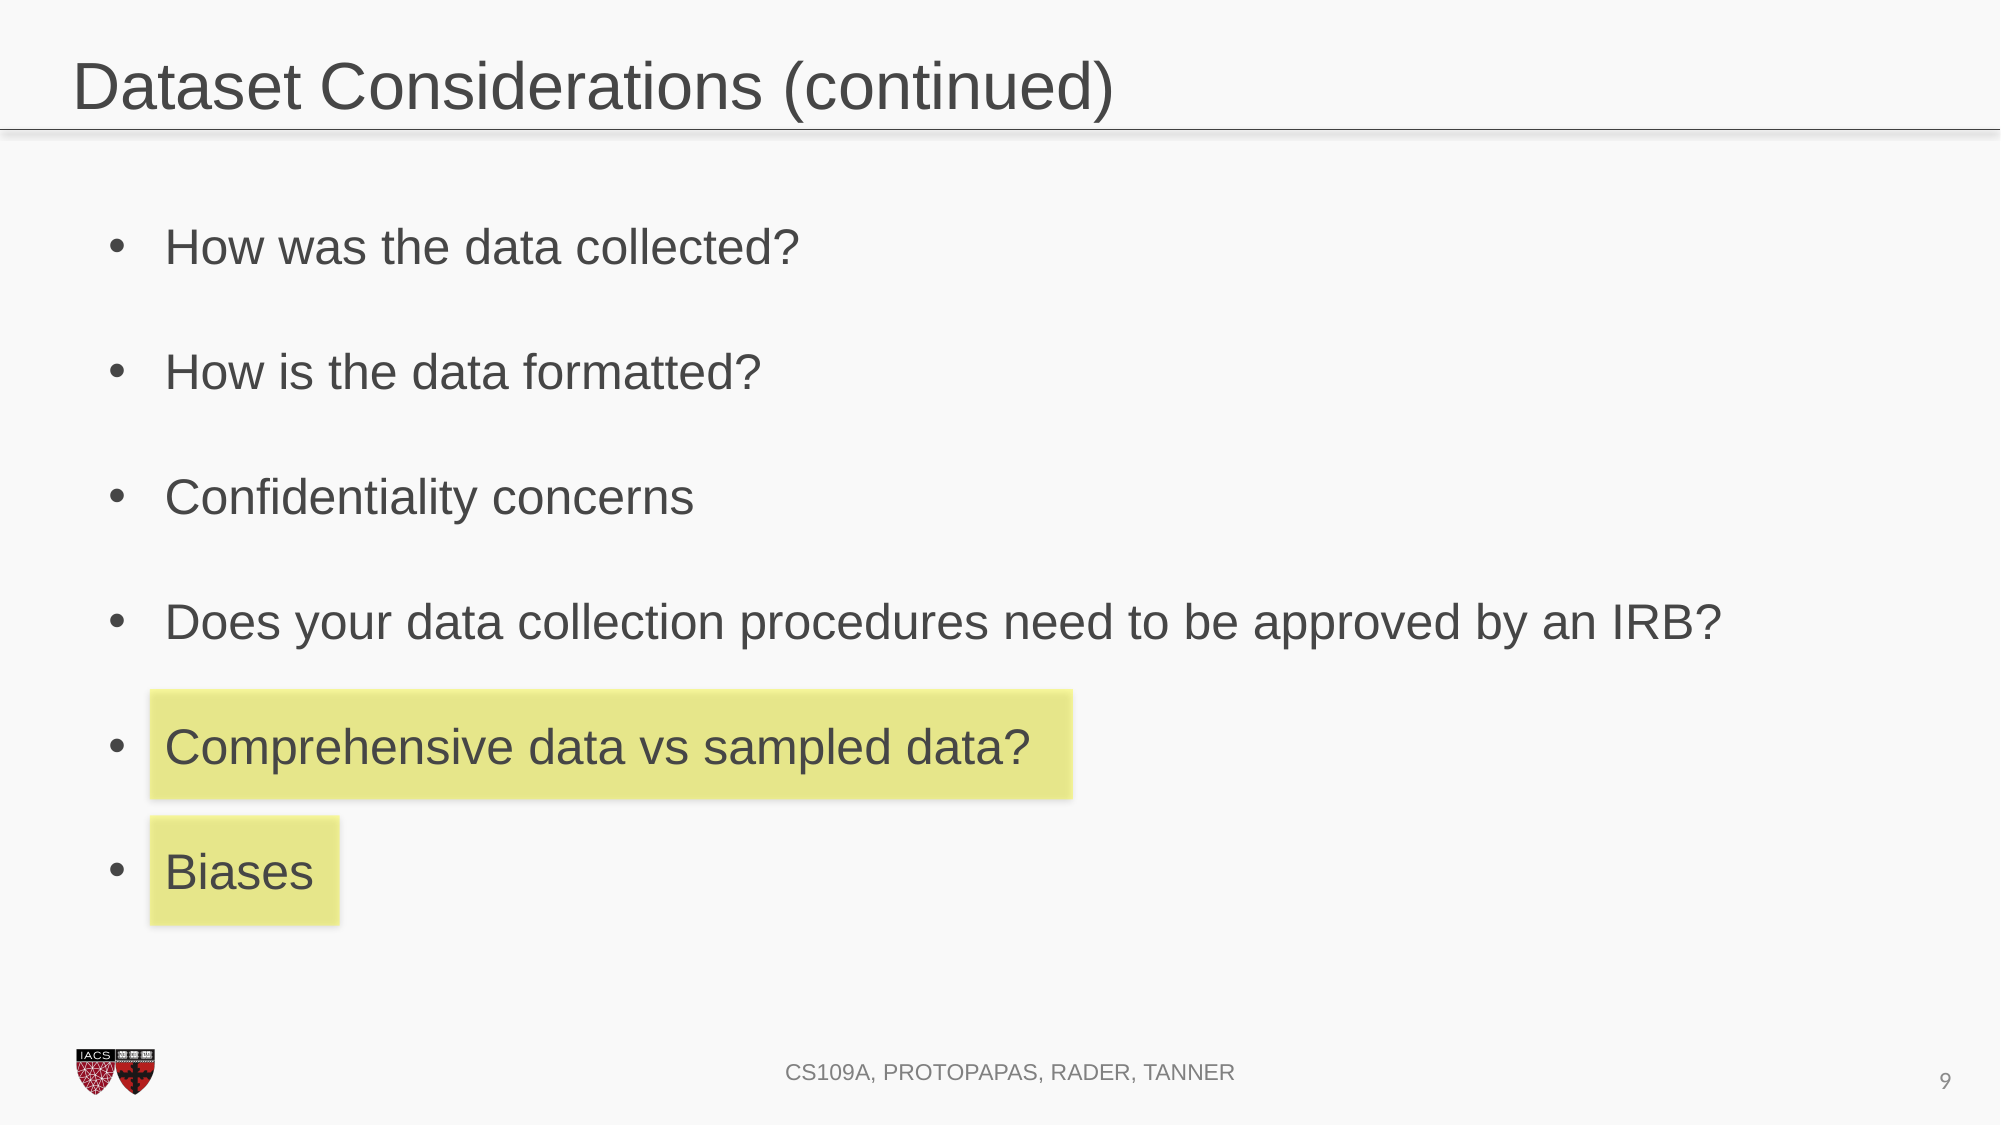

# Dataset Considerations (continued)
How was the data collected?
How is the data formatted?
Confidentiality concerns
Does your data collection procedures need to be approved by an IRB?
Comprehensive data vs sampled data?
Biases

9